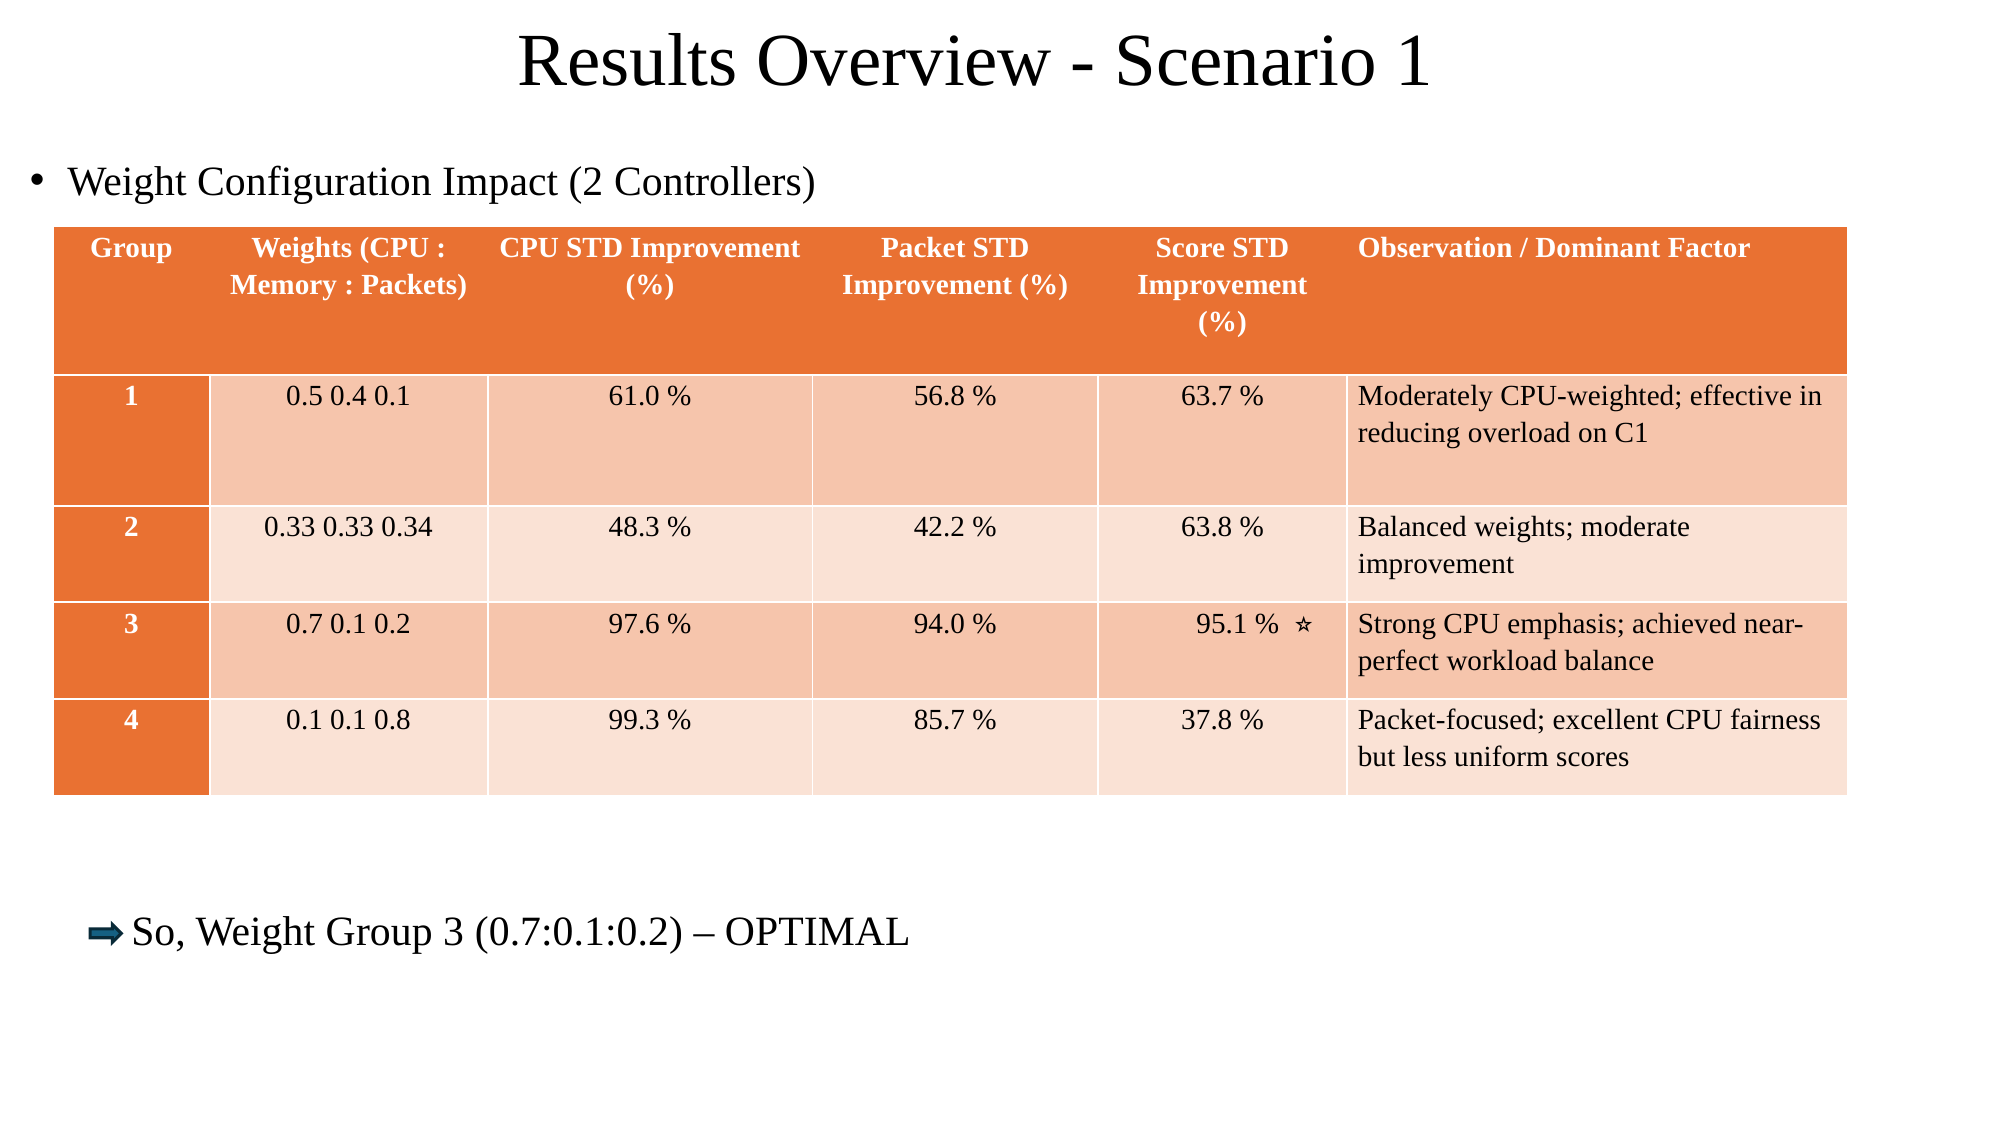

# Results Overview - Scenario 1
Weight Configuration Impact (2 Controllers)

       So, Weight Group 3 (0.7:0.1:0.2) – OPTIMAL

| Group | Weights (CPU : Memory : Packets) | CPU STD Improvement (%) | Packet STD Improvement (%) | Score STD Improvement (%) | Observation / Dominant Factor |
| --- | --- | --- | --- | --- | --- |
| 1 | 0.5 0.4 0.1 | 61.0 % | 56.8 % | 63.7 % | Moderately CPU-weighted; effective in reducing overload on C1 |
| 2 | 0.33 0.33 0.34 | 48.3 % | 42.2 % | 63.8 % | Balanced weights; moderate improvement |
| 3 | 0.7 0.1 0.2 | 97.6 % | 94.0 % | 95.1 % ⭐ | Strong CPU emphasis; achieved near-perfect workload balance |
| 4 | 0.1 0.1 0.8 | 99.3 % | 85.7 % | 37.8 % | Packet-focused; excellent CPU fairness but less uniform scores |